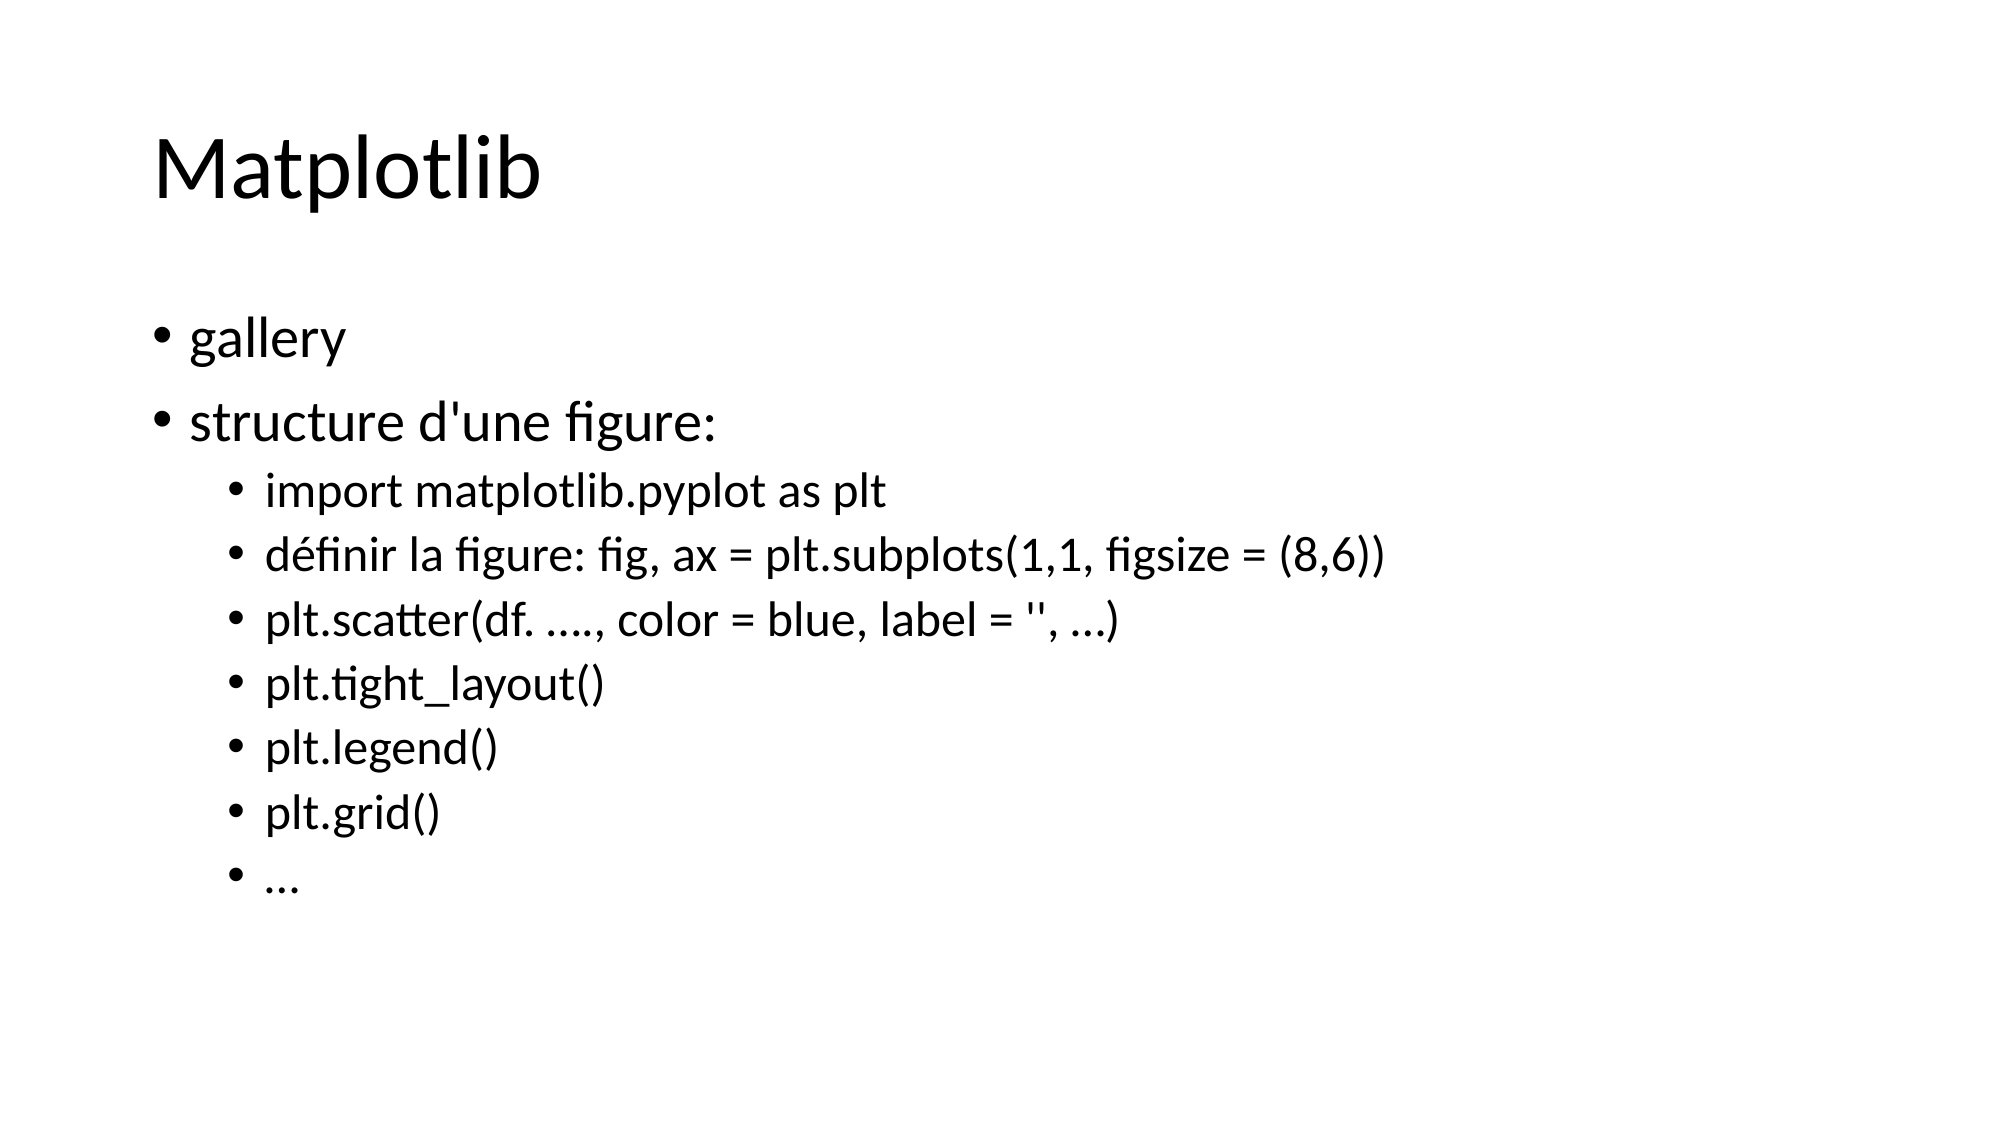

# Matplotlib
gallery
structure d'une figure:
import matplotlib.pyplot as plt
définir la figure: fig, ax = plt.subplots(1,1, figsize = (8,6))
plt.scatter(df. …., color = blue, label = '', …)
plt.tight_layout()
plt.legend()
plt.grid()
…